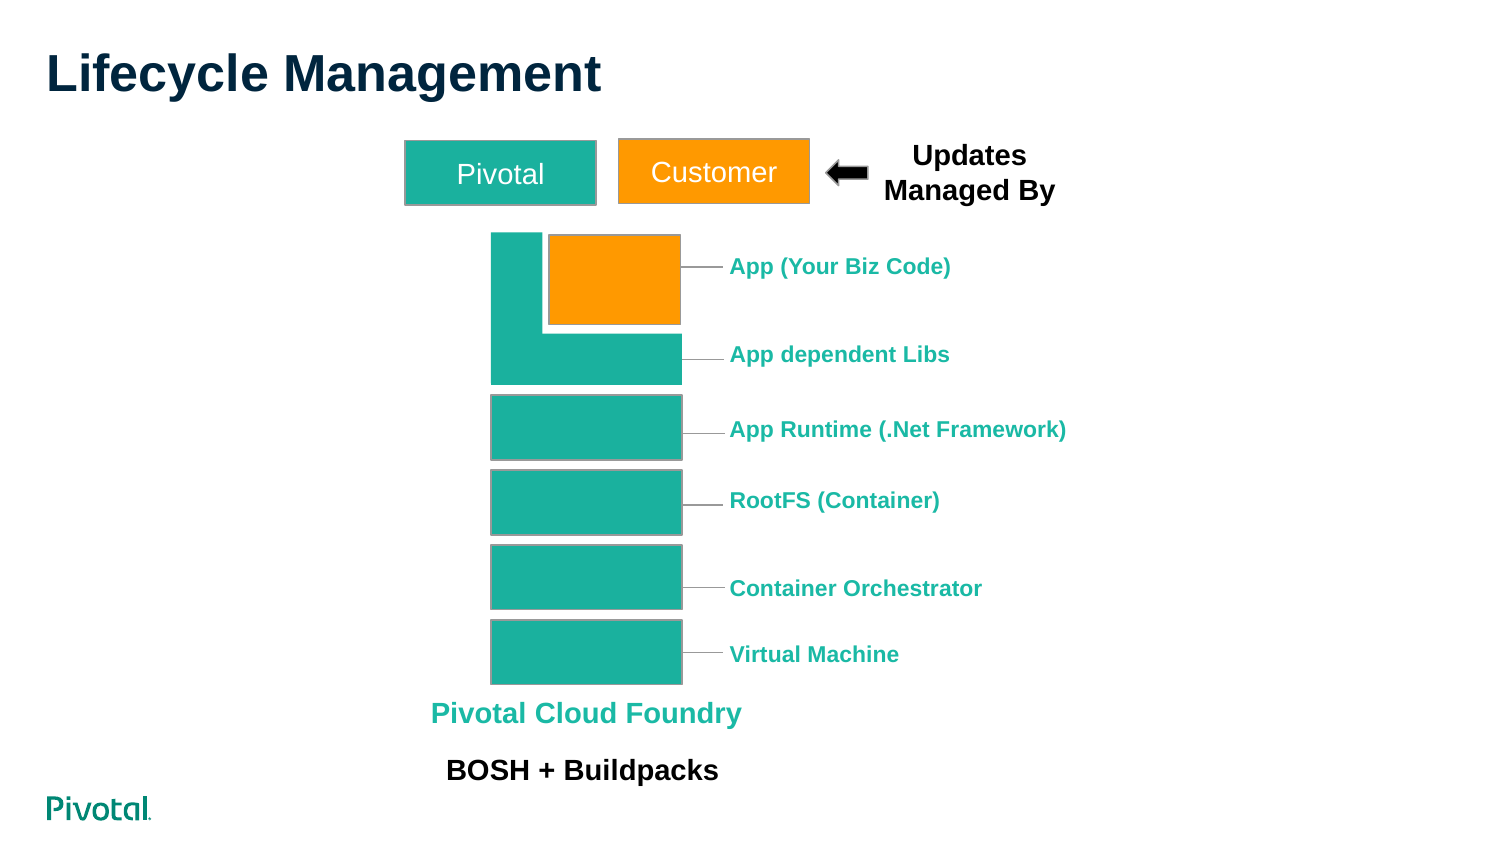

Lifecycle Management
Updates Managed By
Customer
Pivotal

App (Your Biz Code)

App dependent Libs

App Runtime (.Net Framework)

RootFS (Container)
Container Orchestrator

Virtual Machine
Pivotal Cloud Foundry
BOSH + Buildpacks